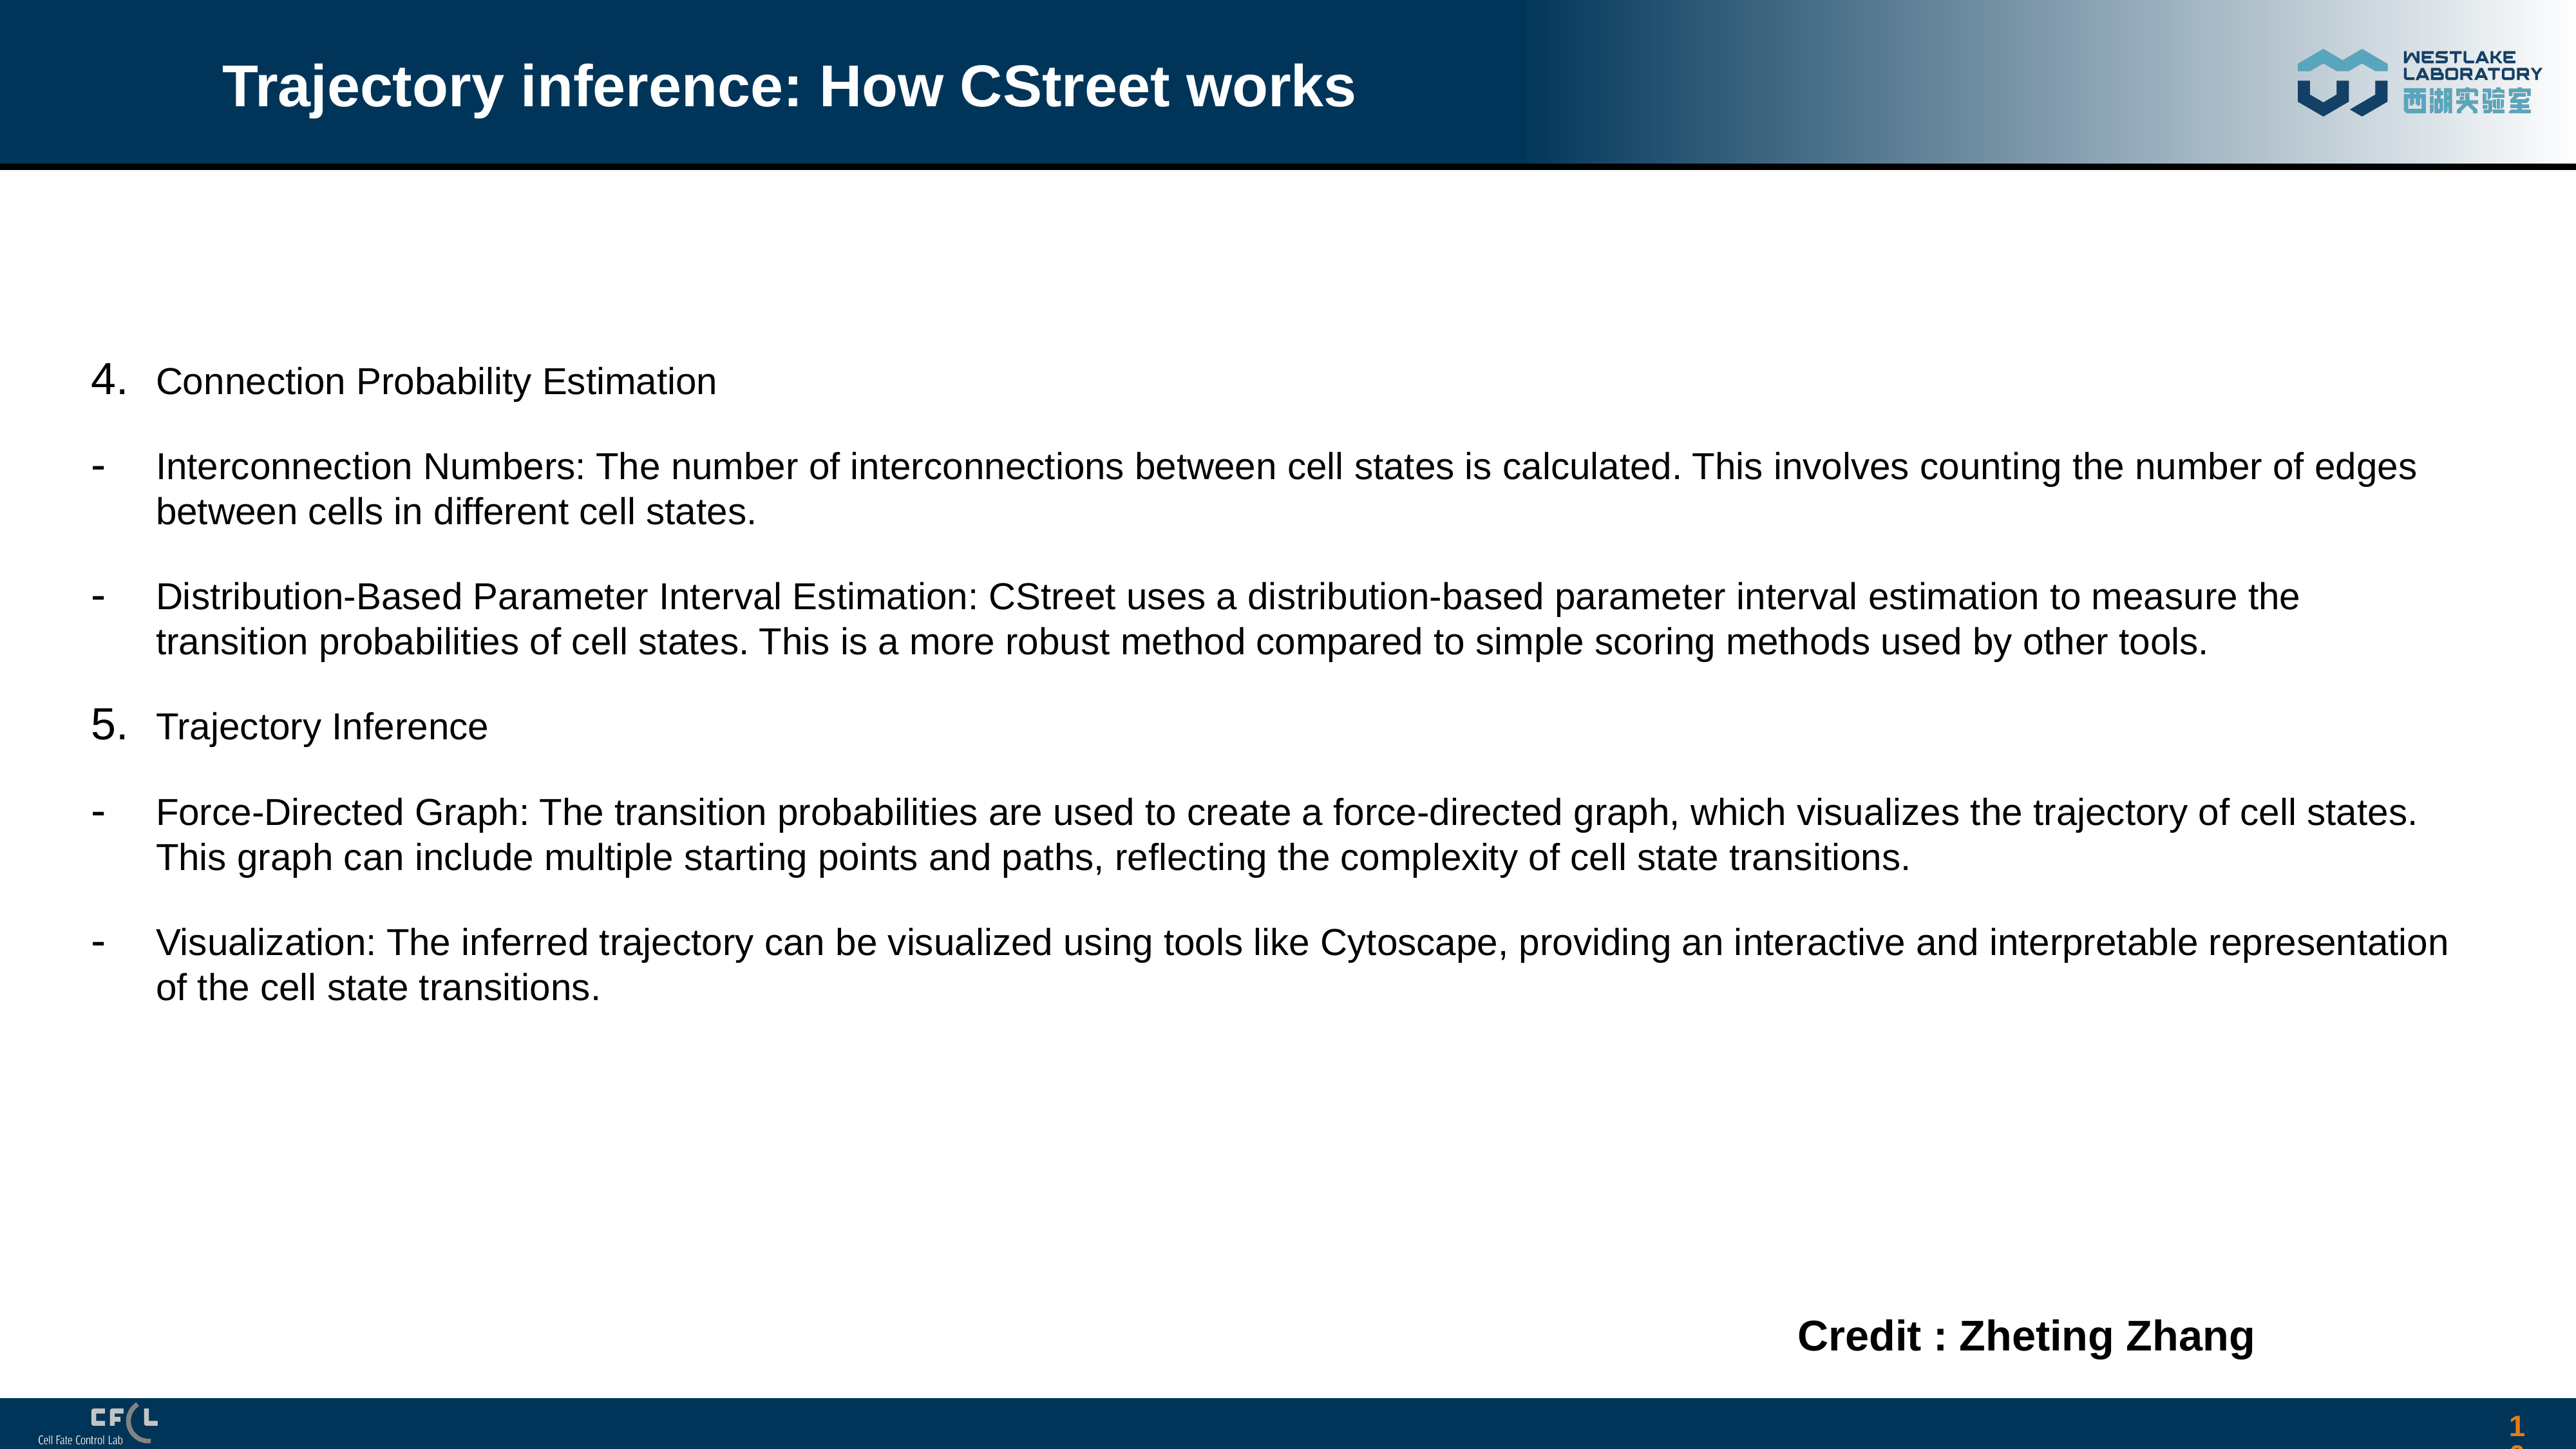

# Trajectory inference: How CStreet works
Connection Probability Estimation
Interconnection Numbers: The number of interconnections between cell states is calculated. This involves counting the number of edges between cells in different cell states.
Distribution-Based Parameter Interval Estimation: CStreet uses a distribution-based parameter interval estimation to measure the transition probabilities of cell states. This is a more robust method compared to simple scoring methods used by other tools.
Trajectory Inference
Force-Directed Graph: The transition probabilities are used to create a force-directed graph, which visualizes the trajectory of cell states. This graph can include multiple starting points and paths, reflecting the complexity of cell state transitions.
Visualization: The inferred trajectory can be visualized using tools like Cytoscape, providing an interactive and interpretable representation of the cell state transitions.
Credit : Zheting Zhang
103